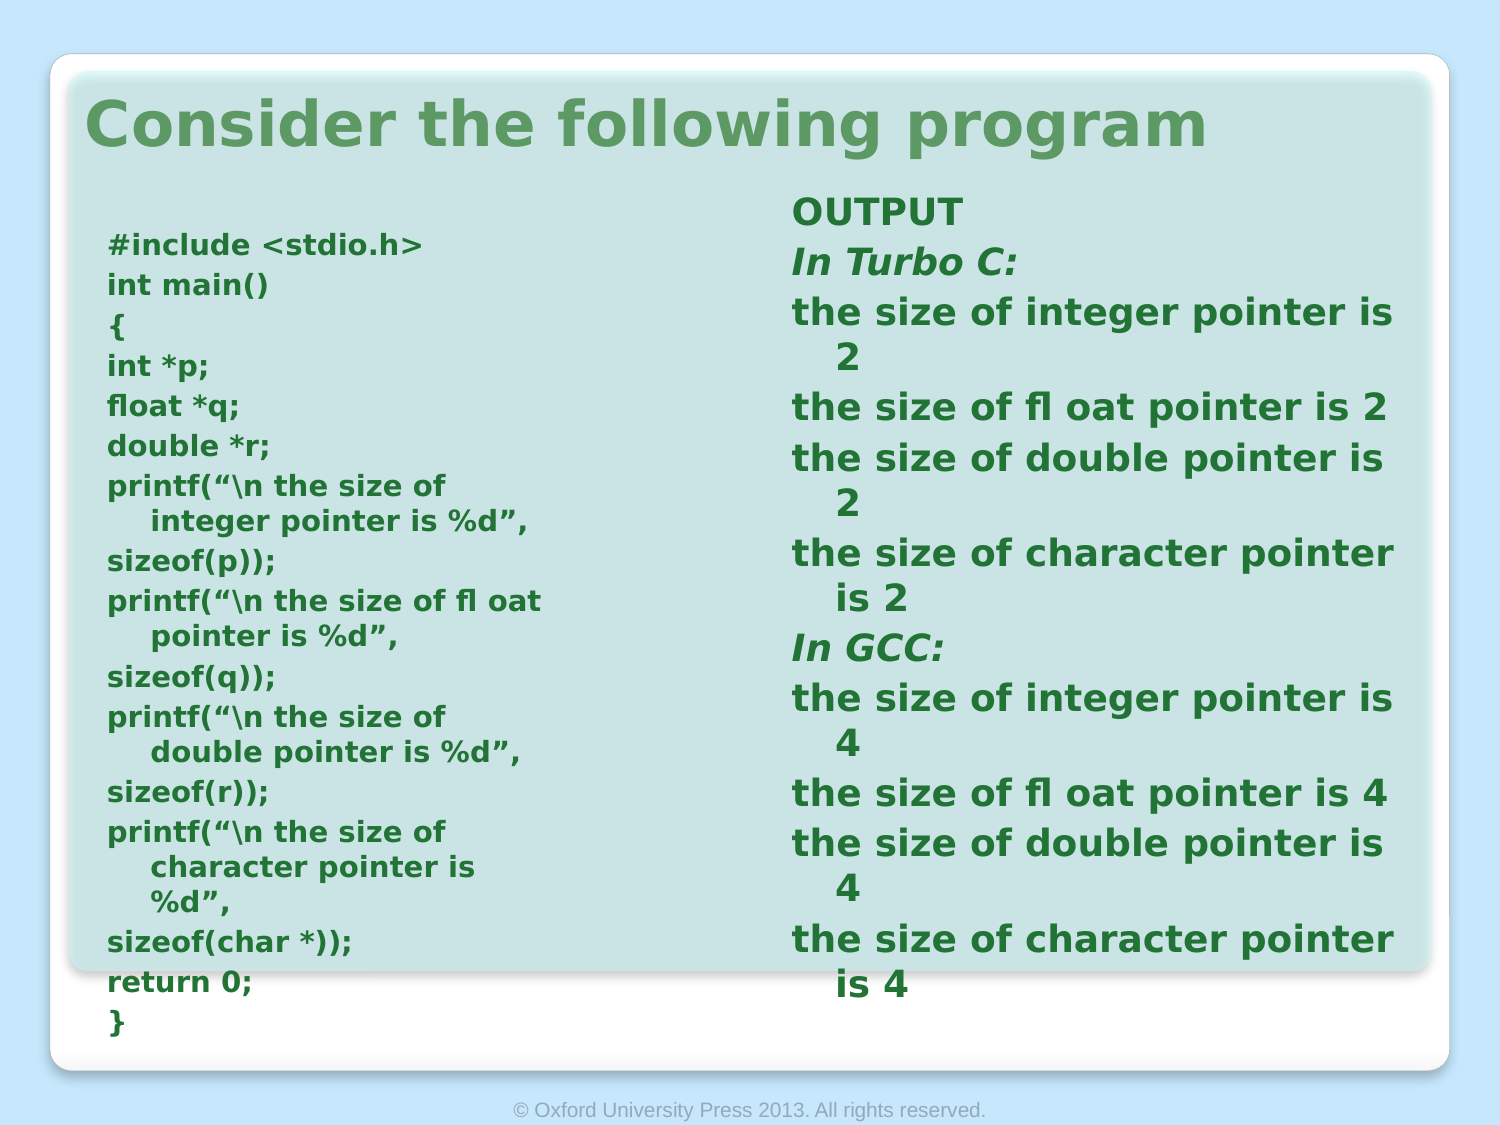

# Consider the following program
OUTPUT
In Turbo C:
the size of integer pointer is 2
the size of fl oat pointer is 2
the size of double pointer is 2
the size of character pointer is 2
In GCC:
the size of integer pointer is 4
the size of fl oat pointer is 4
the size of double pointer is 4
the size of character pointer is 4

#include <stdio.h>
int main()
{
int *p;
float *q;
double *r;
printf(“\n the size of integer pointer is %d”,
sizeof(p));
printf(“\n the size of fl oat pointer is %d”,
sizeof(q));
printf(“\n the size of double pointer is %d”,
sizeof(r));
printf(“\n the size of character pointer is %d”,
sizeof(char *));
return 0;
}
© Oxford University Press 2013. All rights reserved.